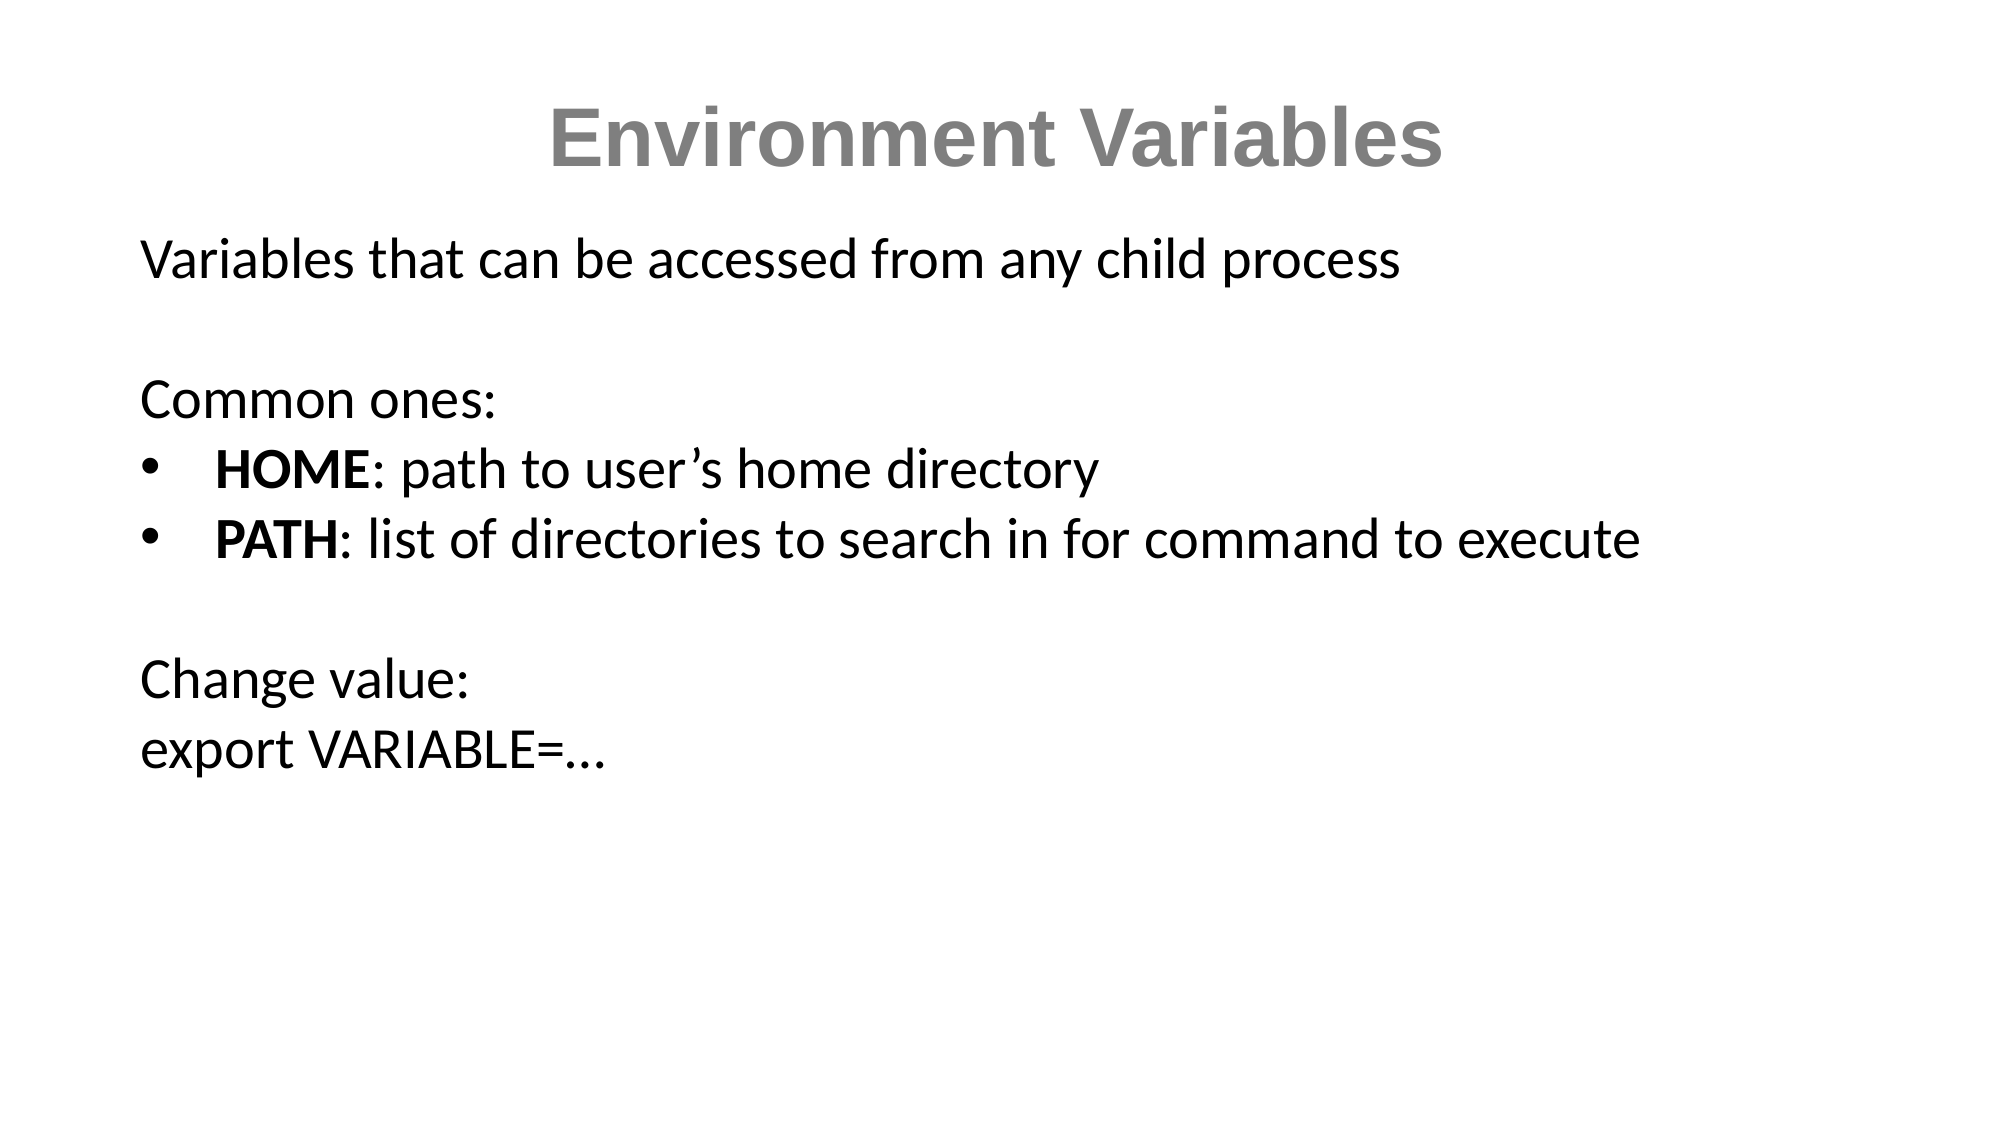

Environment Variables
Variables that can be accessed from any child process

Common ones:
HOME: path to user’s home directory
PATH: list of directories to search in for command to execute

Change value:
export VARIABLE=…